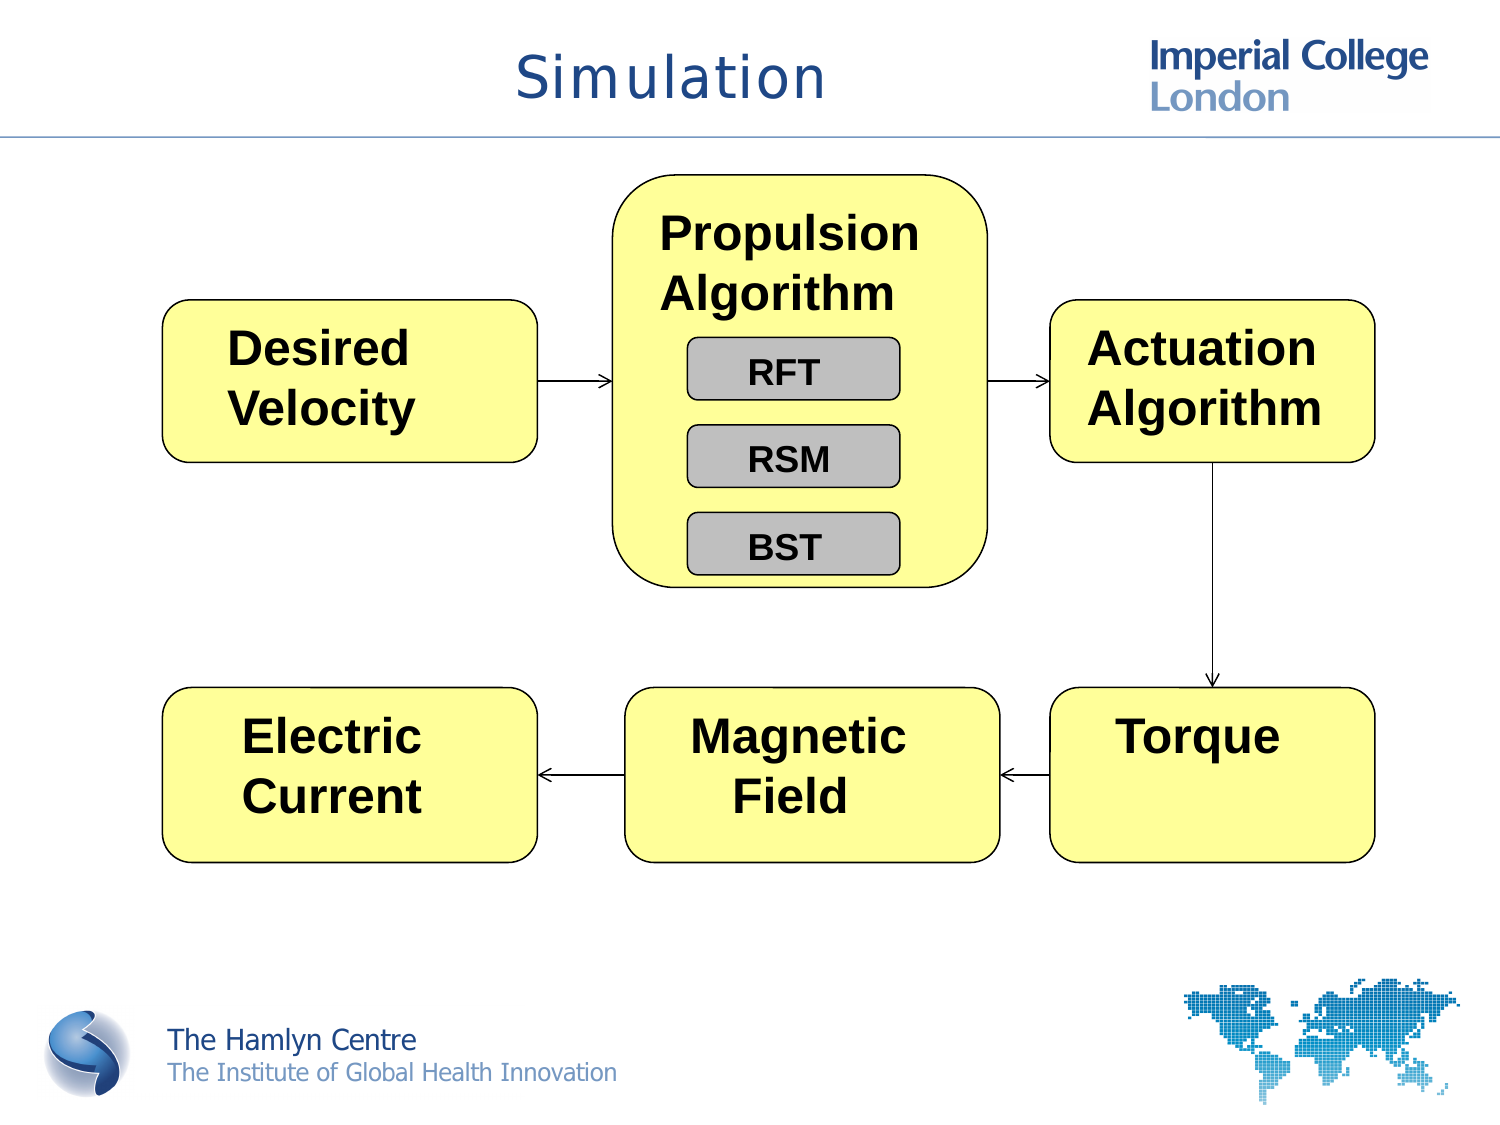

# Simulation

 Propulsion
 Algorithm
   Desired
   Velocity
 Actuation
 Algorithm
    RFT
    RSM
    BST
    Electric
    Current
   Magnetic
      Field
   Torque